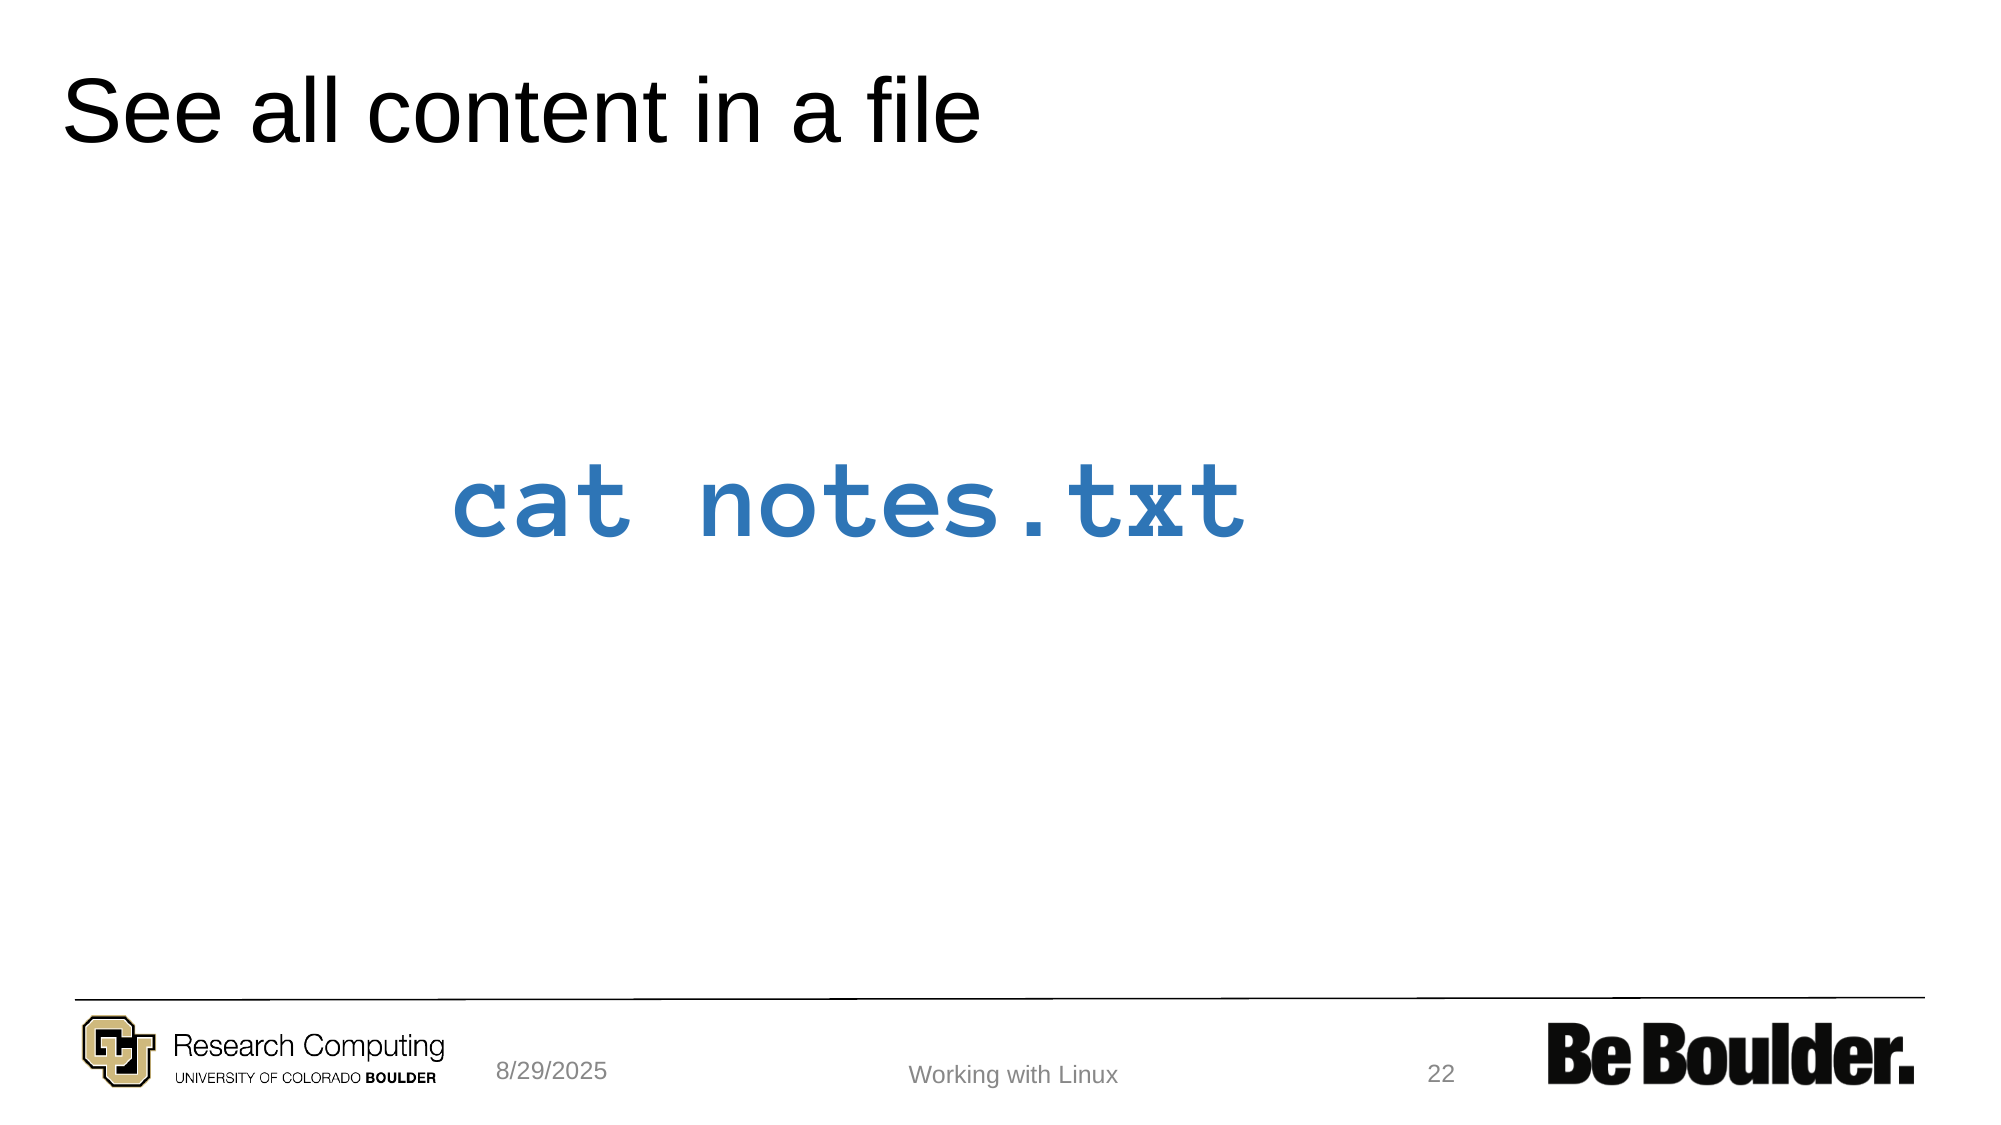

# See all content in a file

cat notes.txt

8/29/2025
22
Working with Linux